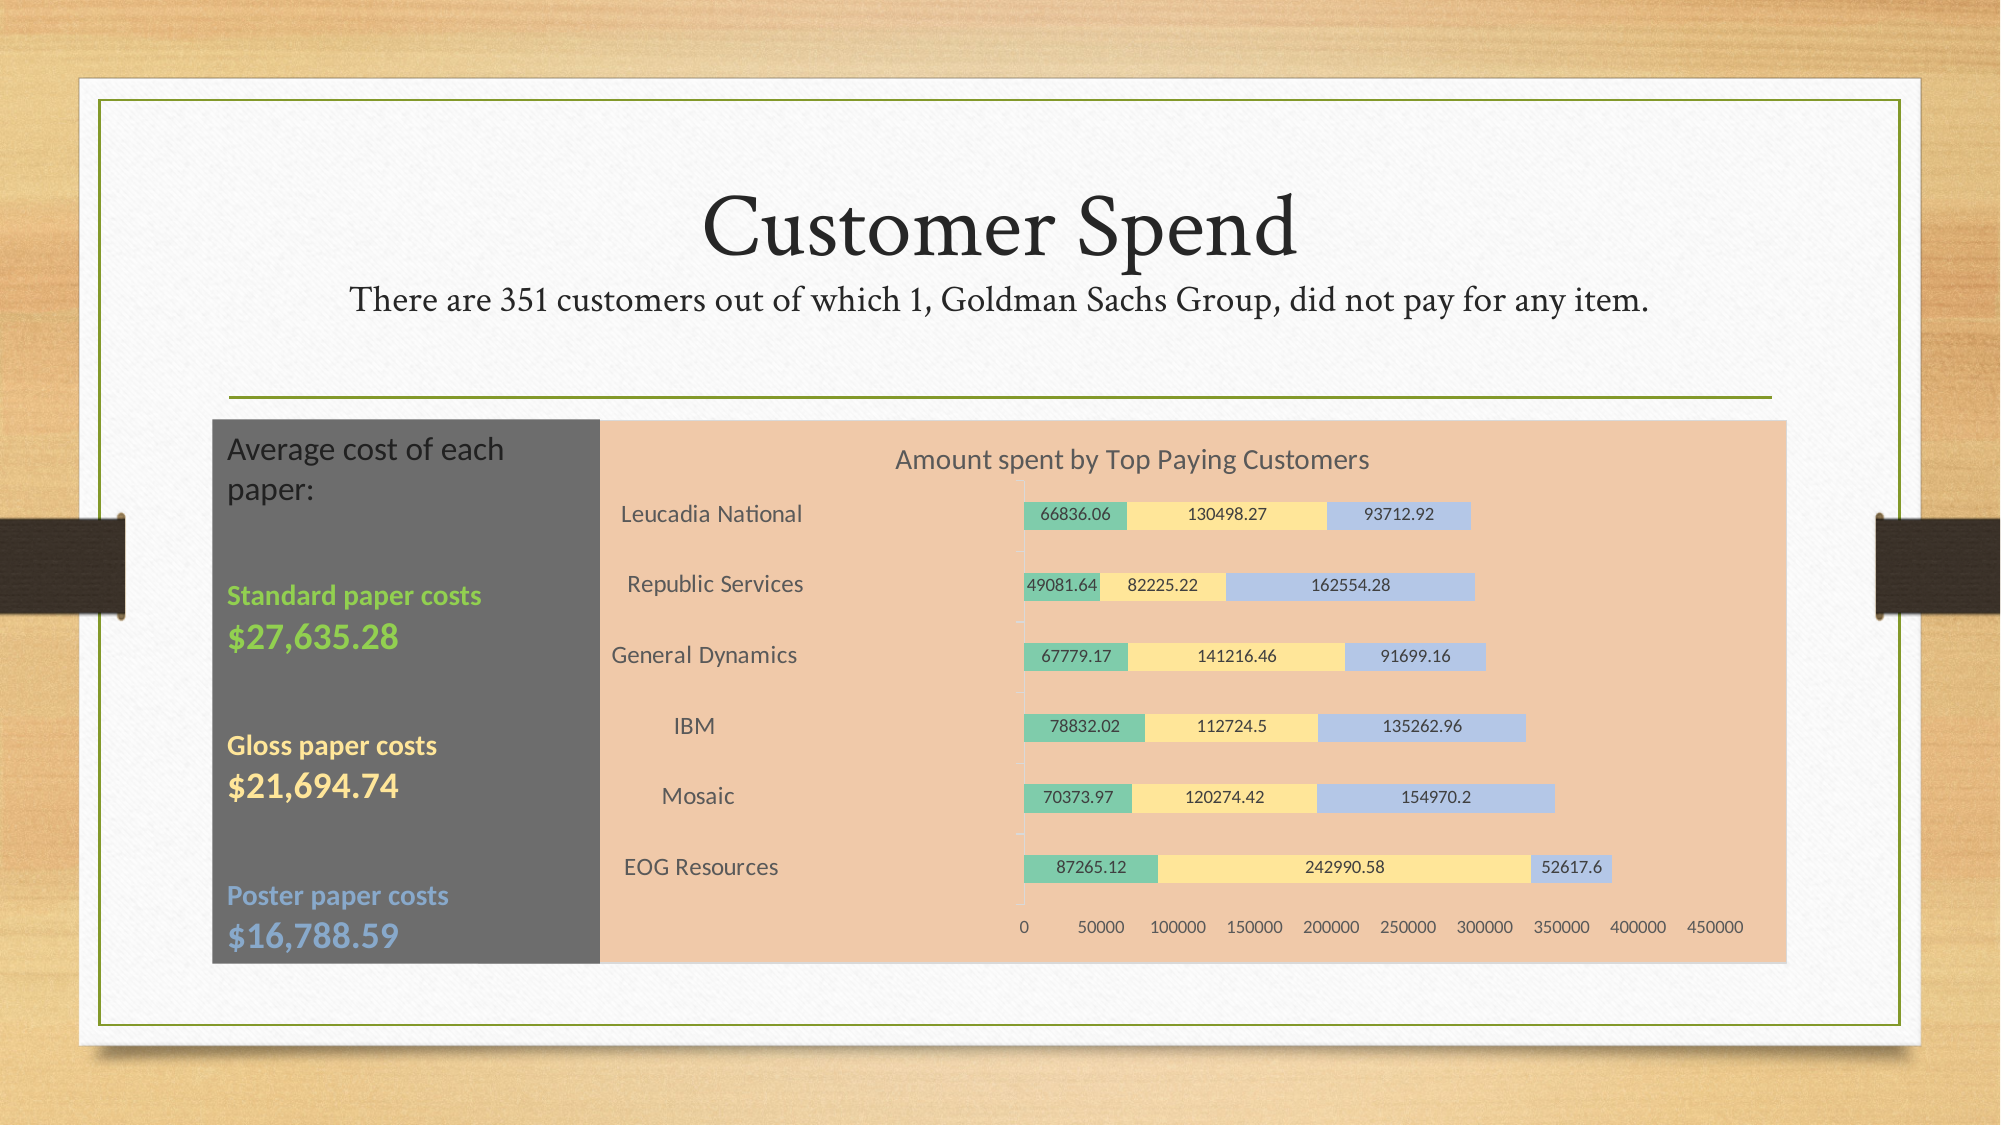

# Customer Spend There are 351 customers out of which 1, Goldman Sachs Group, did not pay for any item.
Average cost of each paper:

Standard paper costs $27,635.28

Gloss paper costs
$21,694.74

Poster paper costs
$16,788.59

### Chart: Amount spent by Top Paying Customers

| Category |  |  |  |
|---|---|---|---|
| EOG Resources                                      | 87265.12 | 242990.58 | 52617.6 |
| Mosaic                                             | 70373.97 | 120274.42 | 154970.2 |
| IBM                                                | 78832.02 | 112724.5 | 135262.96 |
| General Dynamics                                   | 67779.17 | 141216.46 | 91699.16 |
| Republic Services                                  | 49081.64 | 82225.22 | 162554.28 |
| Leucadia National                                  | 66836.06 | 130498.27 | 93712.92 |